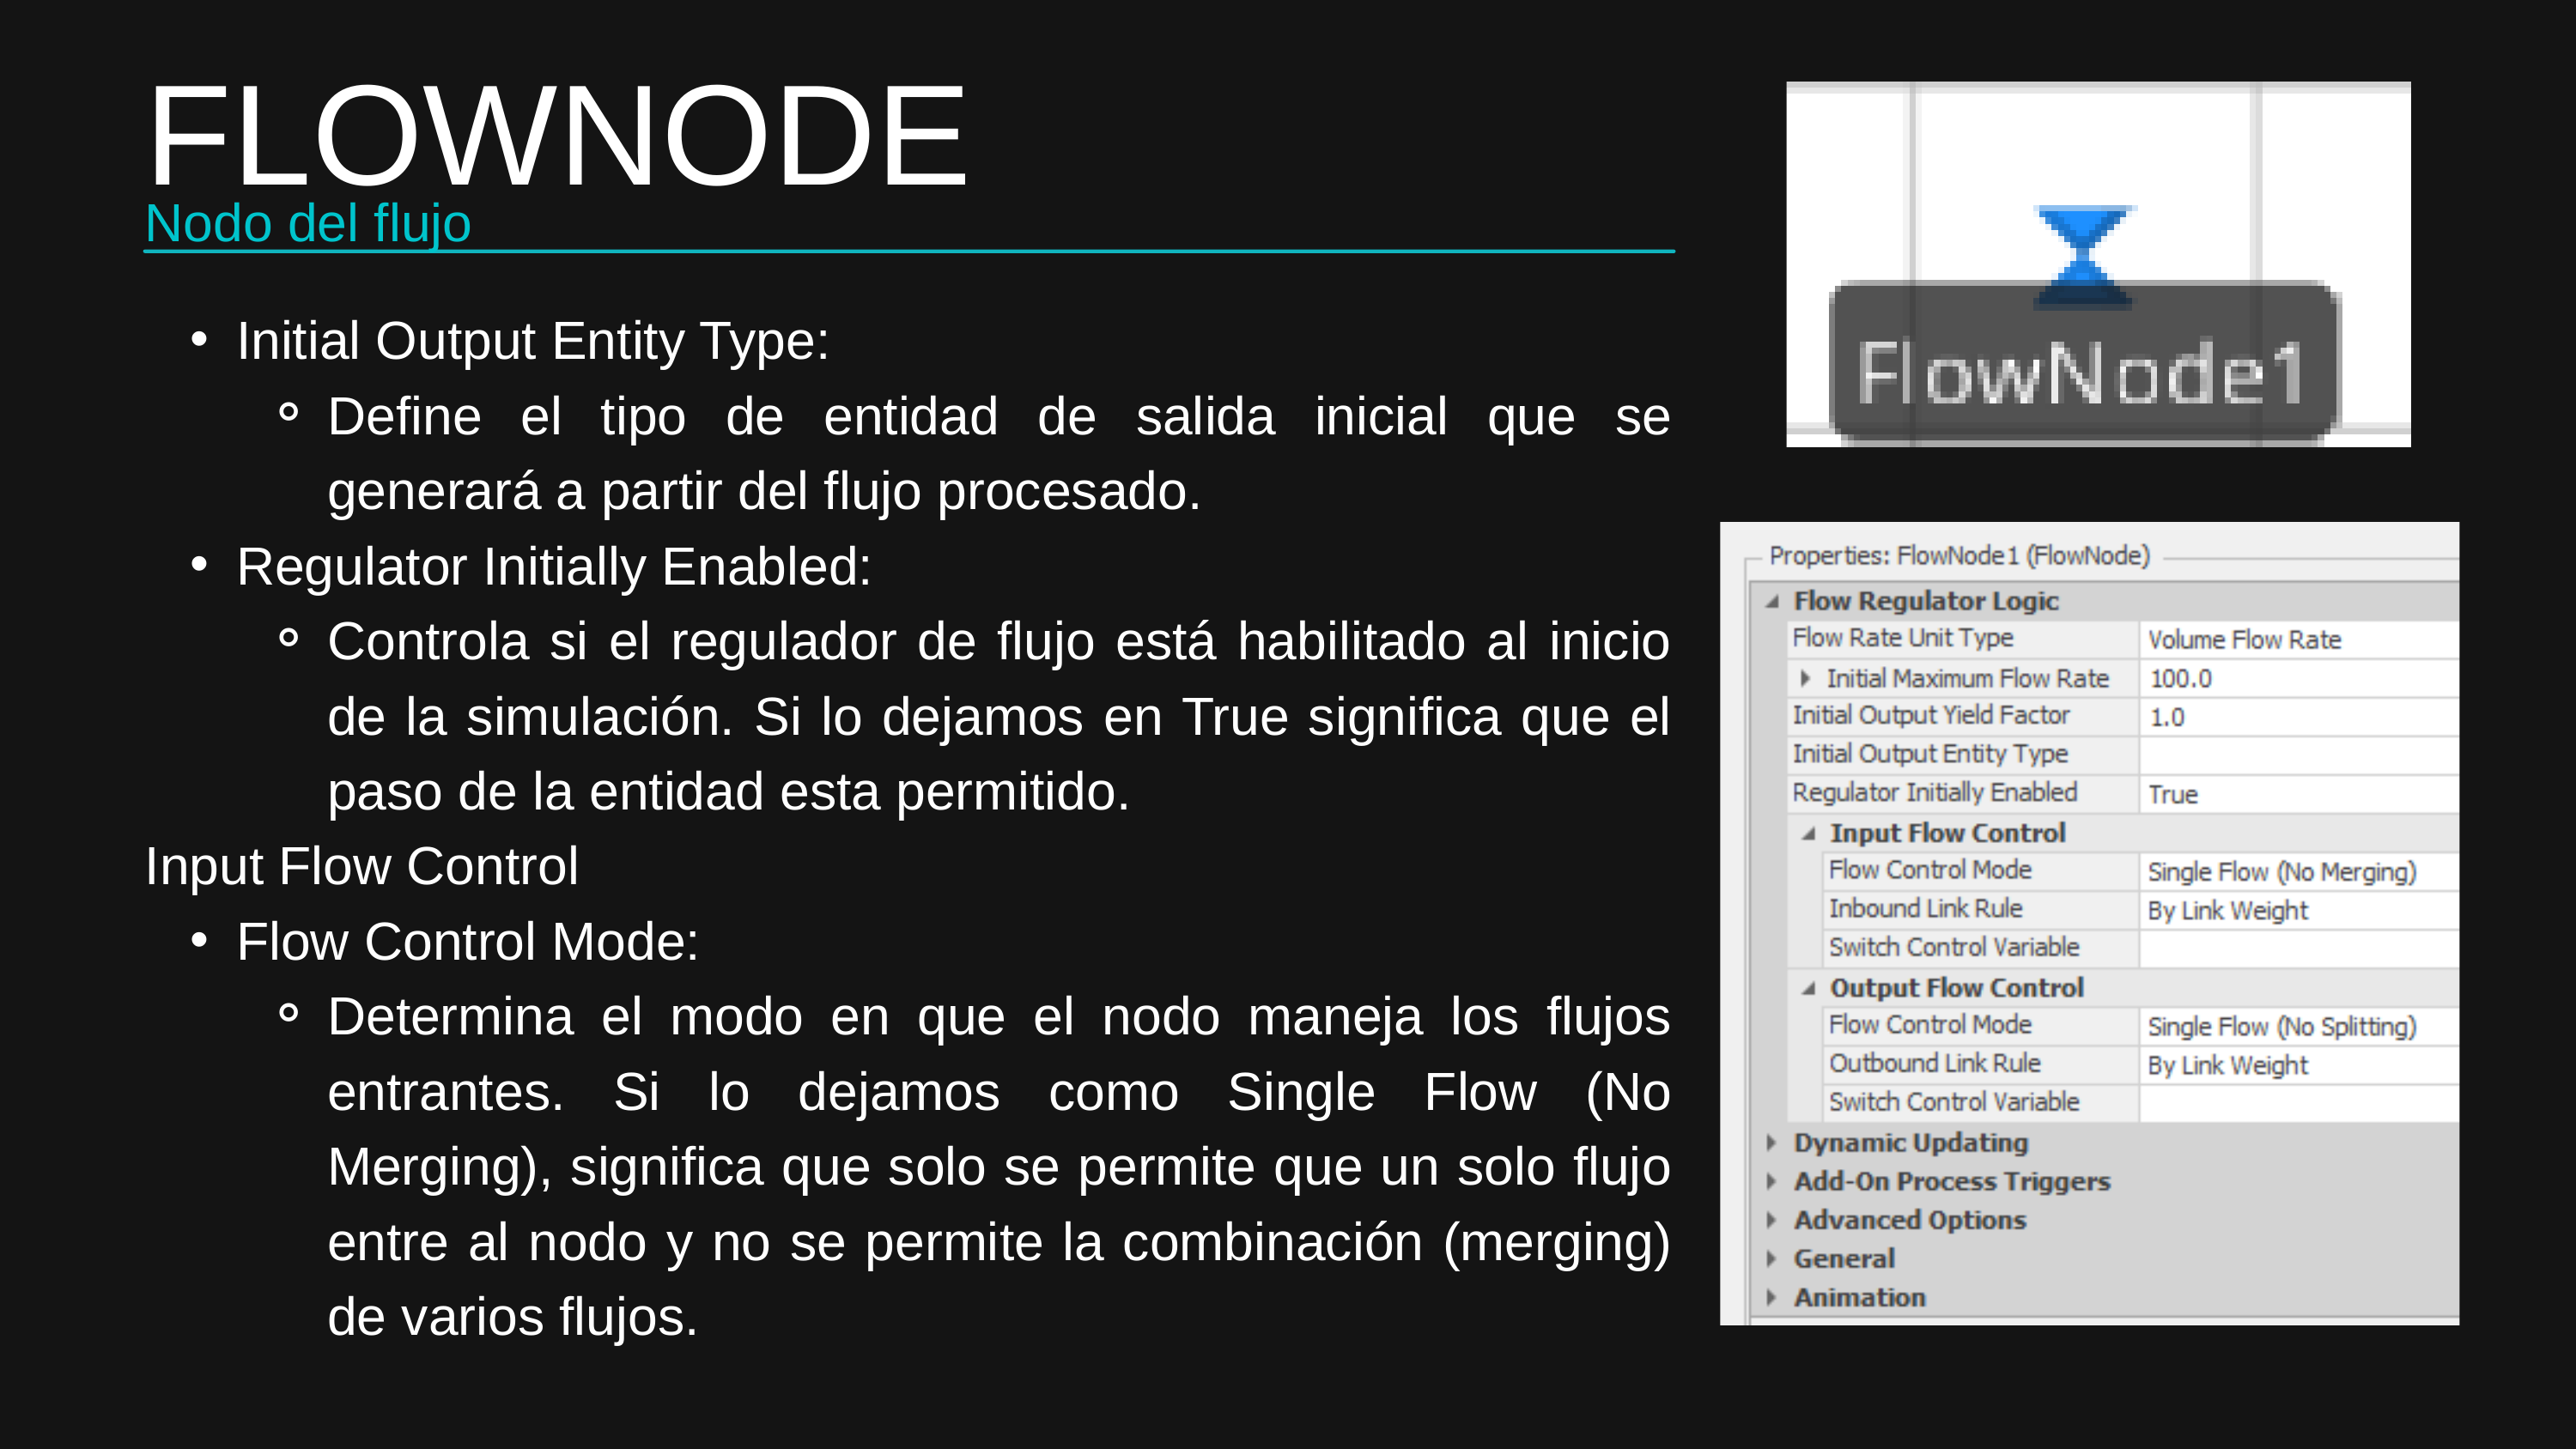

Initial Output Entity Type:
Define el tipo de entidad de salida inicial que se generará a partir del flujo procesado.
Regulator Initially Enabled:
Controla si el regulador de flujo está habilitado al inicio de la simulación. Si lo dejamos en True significa que el paso de la entidad esta permitido.
Input Flow Control
Flow Control Mode:
Determina el modo en que el nodo maneja los flujos entrantes. Si lo dejamos como Single Flow (No Merging), significa que solo se permite que un solo flujo entre al nodo y no se permite la combinación (merging) de varios flujos.
FLOWNODE
Nodo del flujo